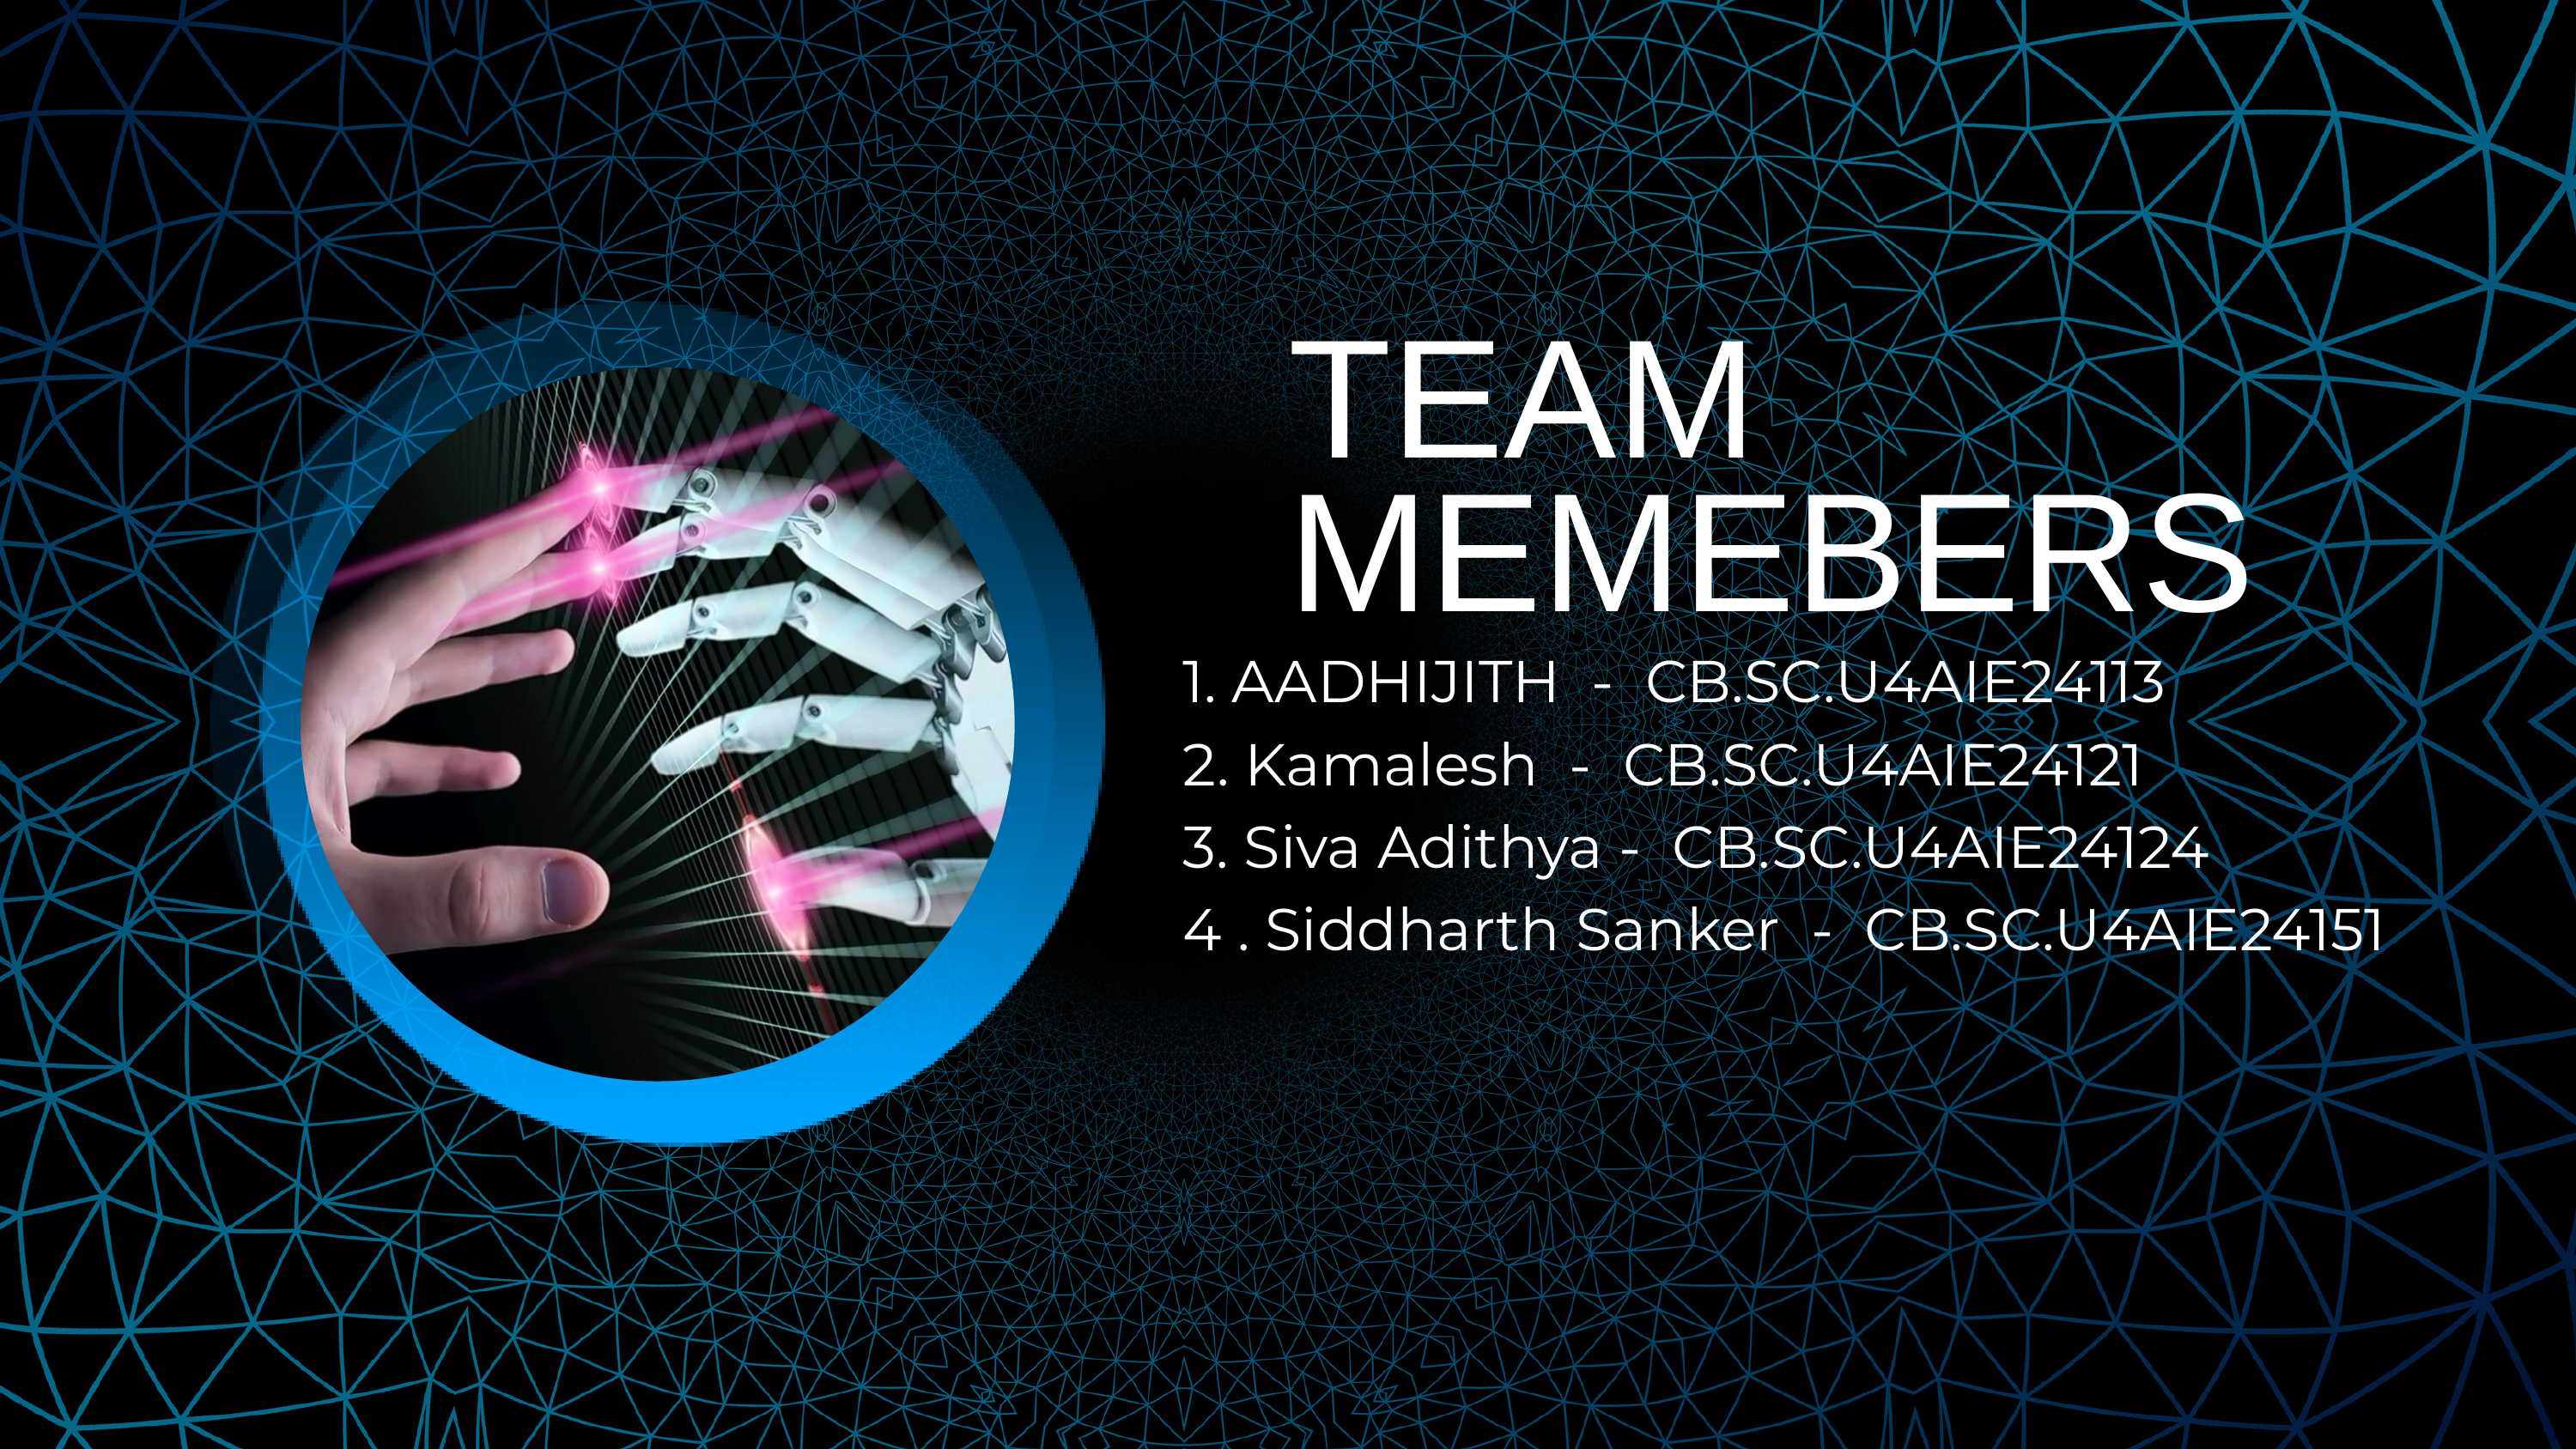

TEAM MEMEBERS

1. AADHIJITH  -  CB.SC.U4AIE24113
2. Kamalesh  -  CB.SC.U4AIE24121
3. Siva Adithya -  CB.SC.U4AIE24124
4 . Siddharth Sanker  -  CB.SC.U4AIE24151